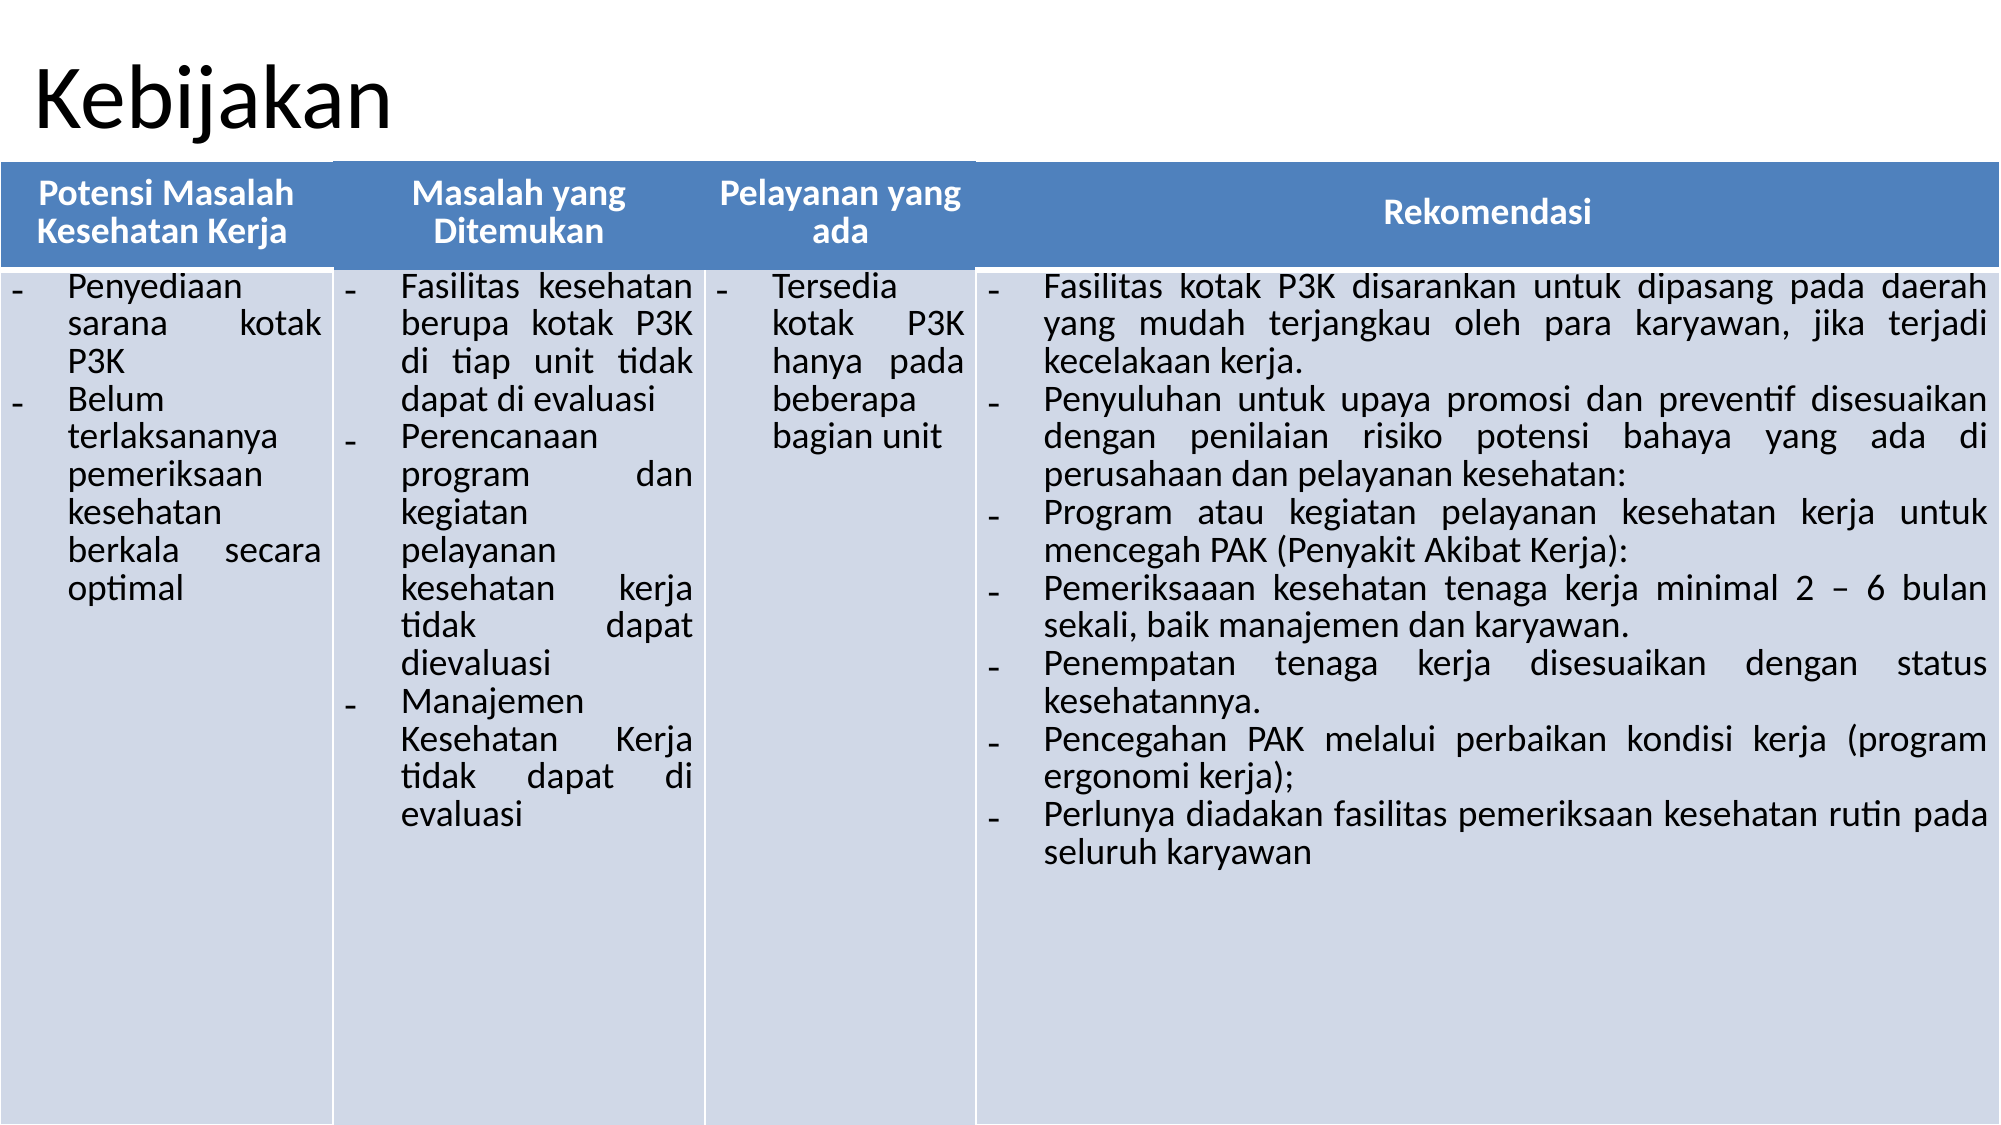

# Kebijakan
| Potensi Masalah Kesehatan Kerja | Masalah yang Ditemukan | Pelayanan yang ada | Rekomendasi |
| --- | --- | --- | --- |
| Penyediaan sarana kotak P3K Belum terlaksananya pemeriksaan kesehatan berkala secara optimal | Fasilitas kesehatan berupa kotak P3K di tiap unit tidak dapat di evaluasi Perencanaan program dan kegiatan pelayanan kesehatan kerja tidak dapat dievaluasi Manajemen Kesehatan Kerja tidak dapat di evaluasi | Tersedia kotak P3K hanya pada beberapa bagian unit | Fasilitas kotak P3K disarankan untuk dipasang pada daerah yang mudah terjangkau oleh para karyawan, jika terjadi kecelakaan kerja. Penyuluhan untuk upaya promosi dan preventif disesuaikan dengan penilaian risiko potensi bahaya yang ada di perusahaan dan pelayanan kesehatan: Program atau kegiatan pelayanan kesehatan kerja untuk mencegah PAK (Penyakit Akibat Kerja): Pemeriksaaan kesehatan tenaga kerja minimal 2 – 6 bulan sekali, baik manajemen dan karyawan. Penempatan tenaga kerja disesuaikan dengan status kesehatannya. Pencegahan PAK melalui perbaikan kondisi kerja (program ergonomi kerja); Perlunya diadakan fasilitas pemeriksaan kesehatan rutin pada seluruh karyawan |